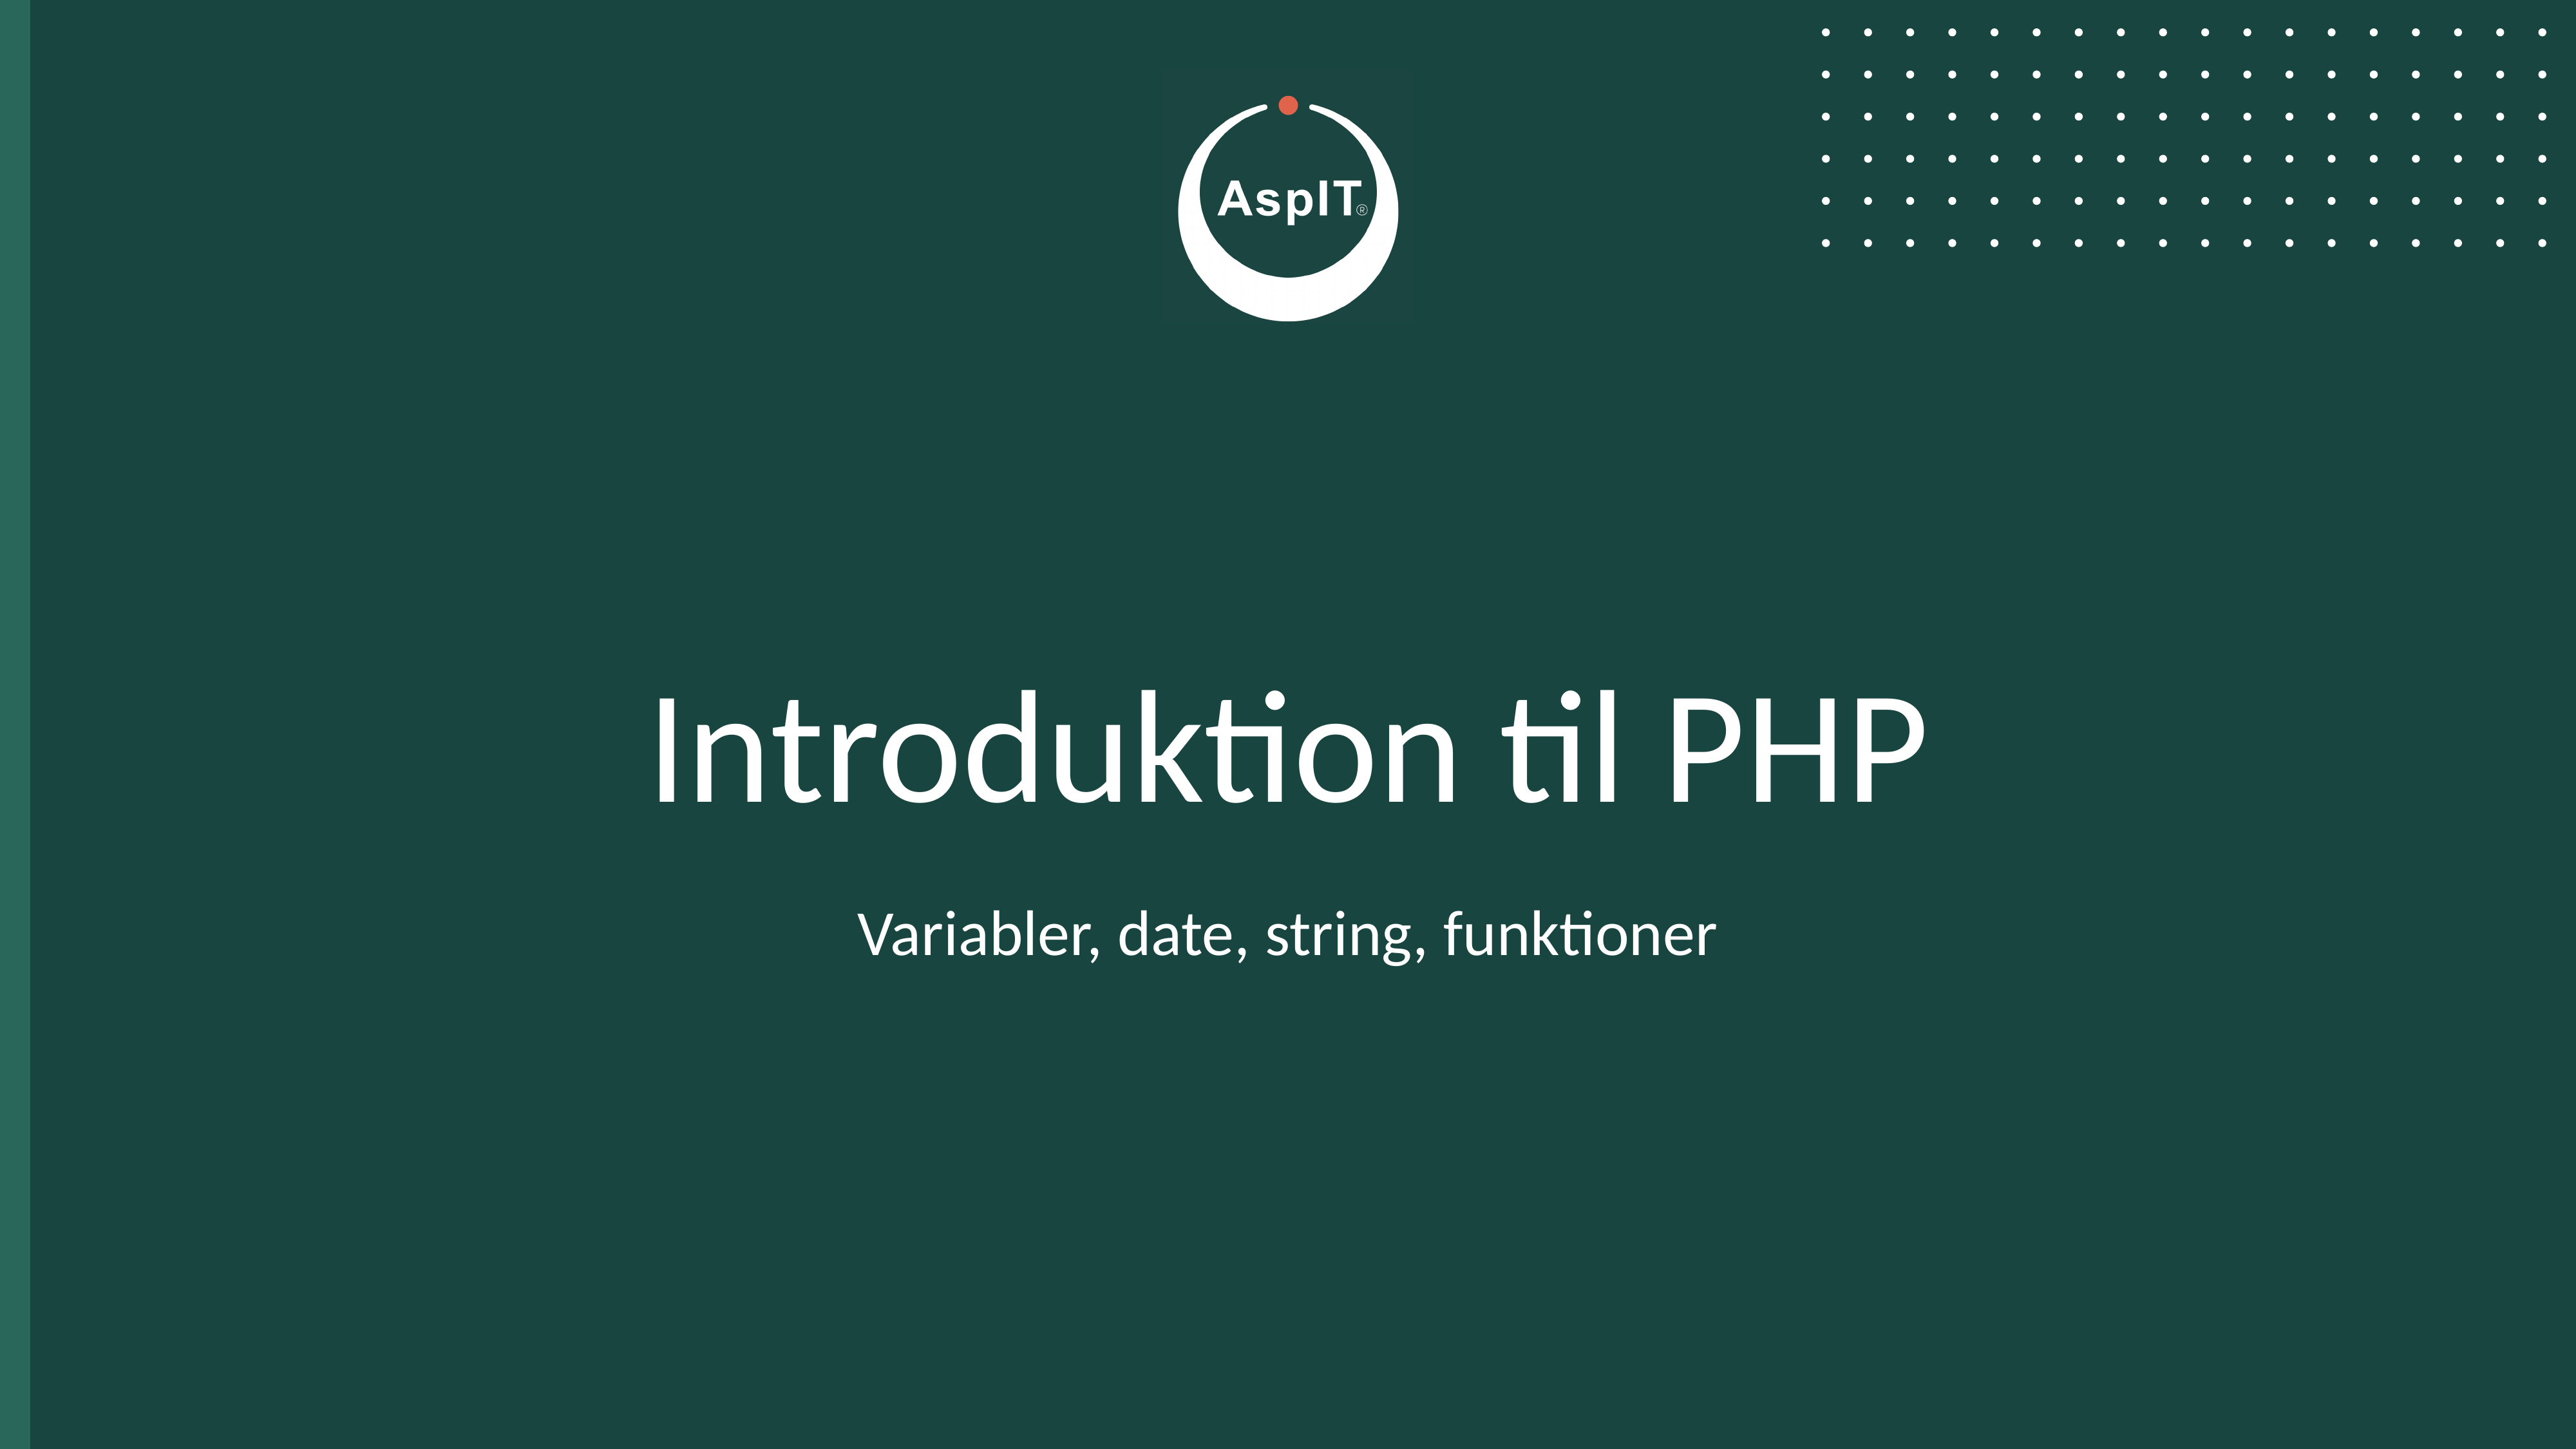

# Introduktion til PHP
Variabler, date, string, funktioner